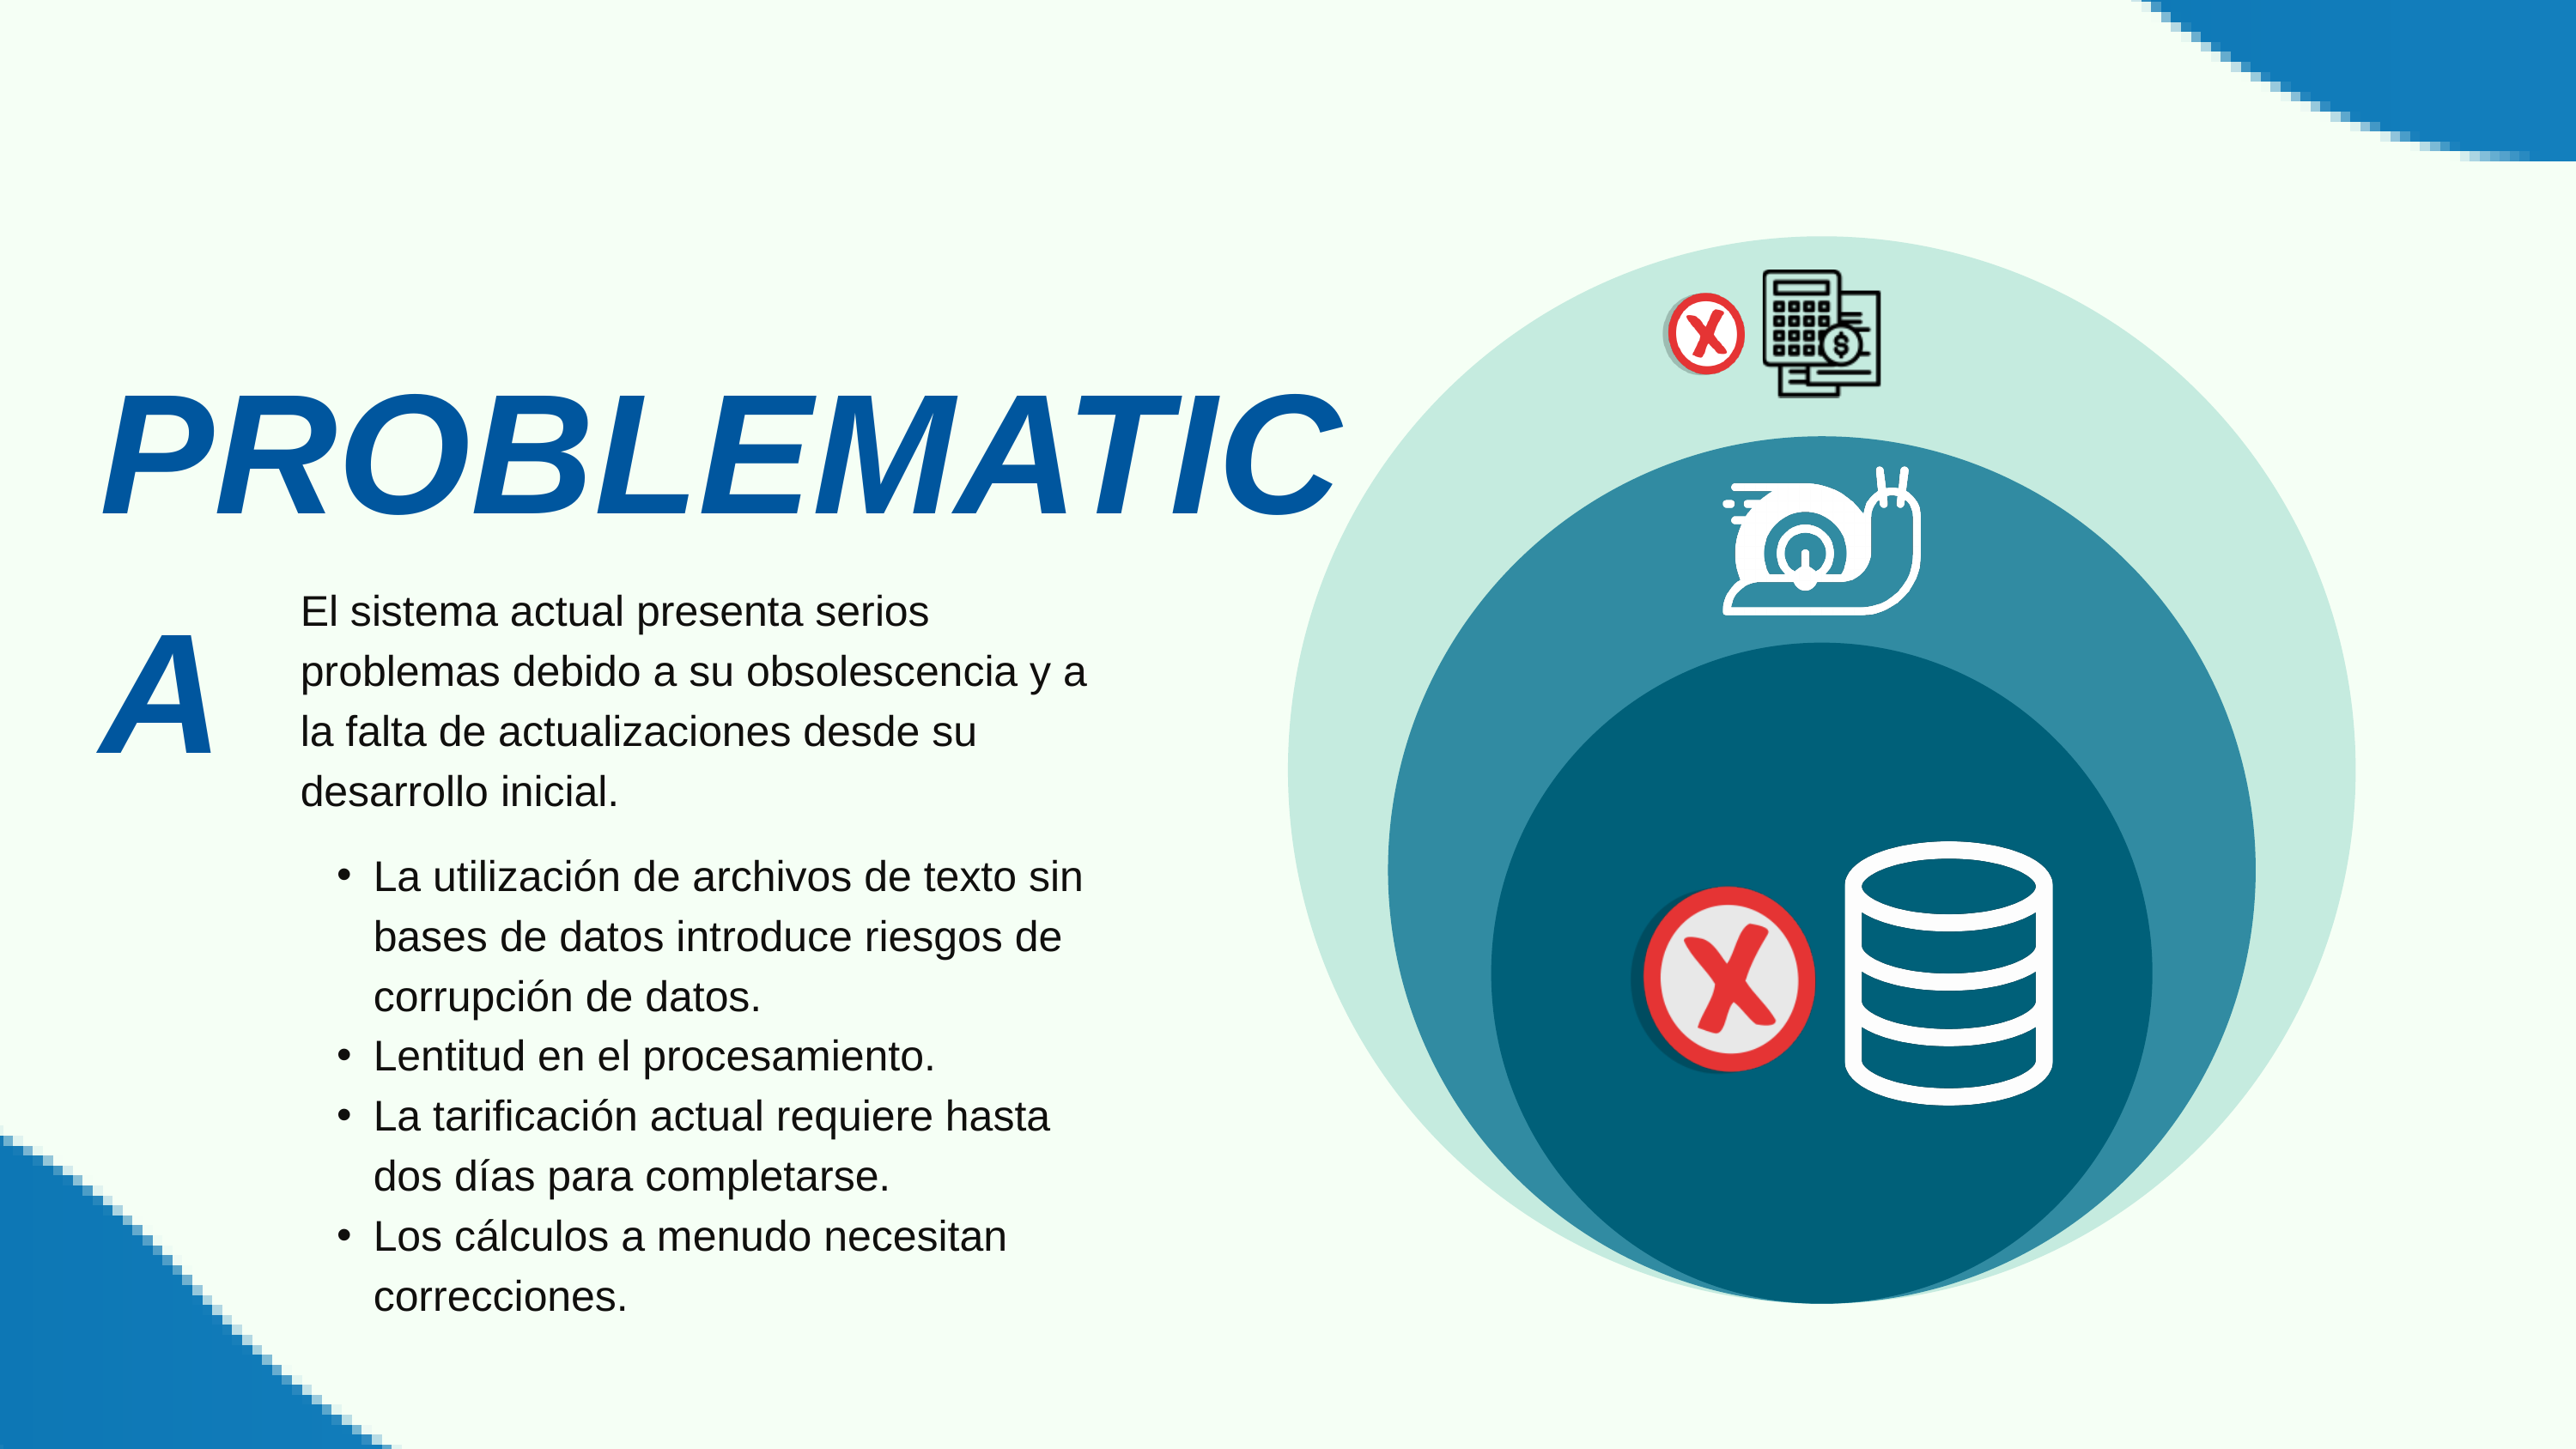

PROBLEMATICA

El sistema actual presenta serios problemas debido a su obsolescencia y a la falta de actualizaciones desde su desarrollo inicial.

La utilización de archivos de texto sin bases de datos introduce riesgos de corrupción de datos.
Lentitud en el procesamiento.
La tarificación actual requiere hasta dos días para completarse.
Los cálculos a menudo necesitan correcciones.